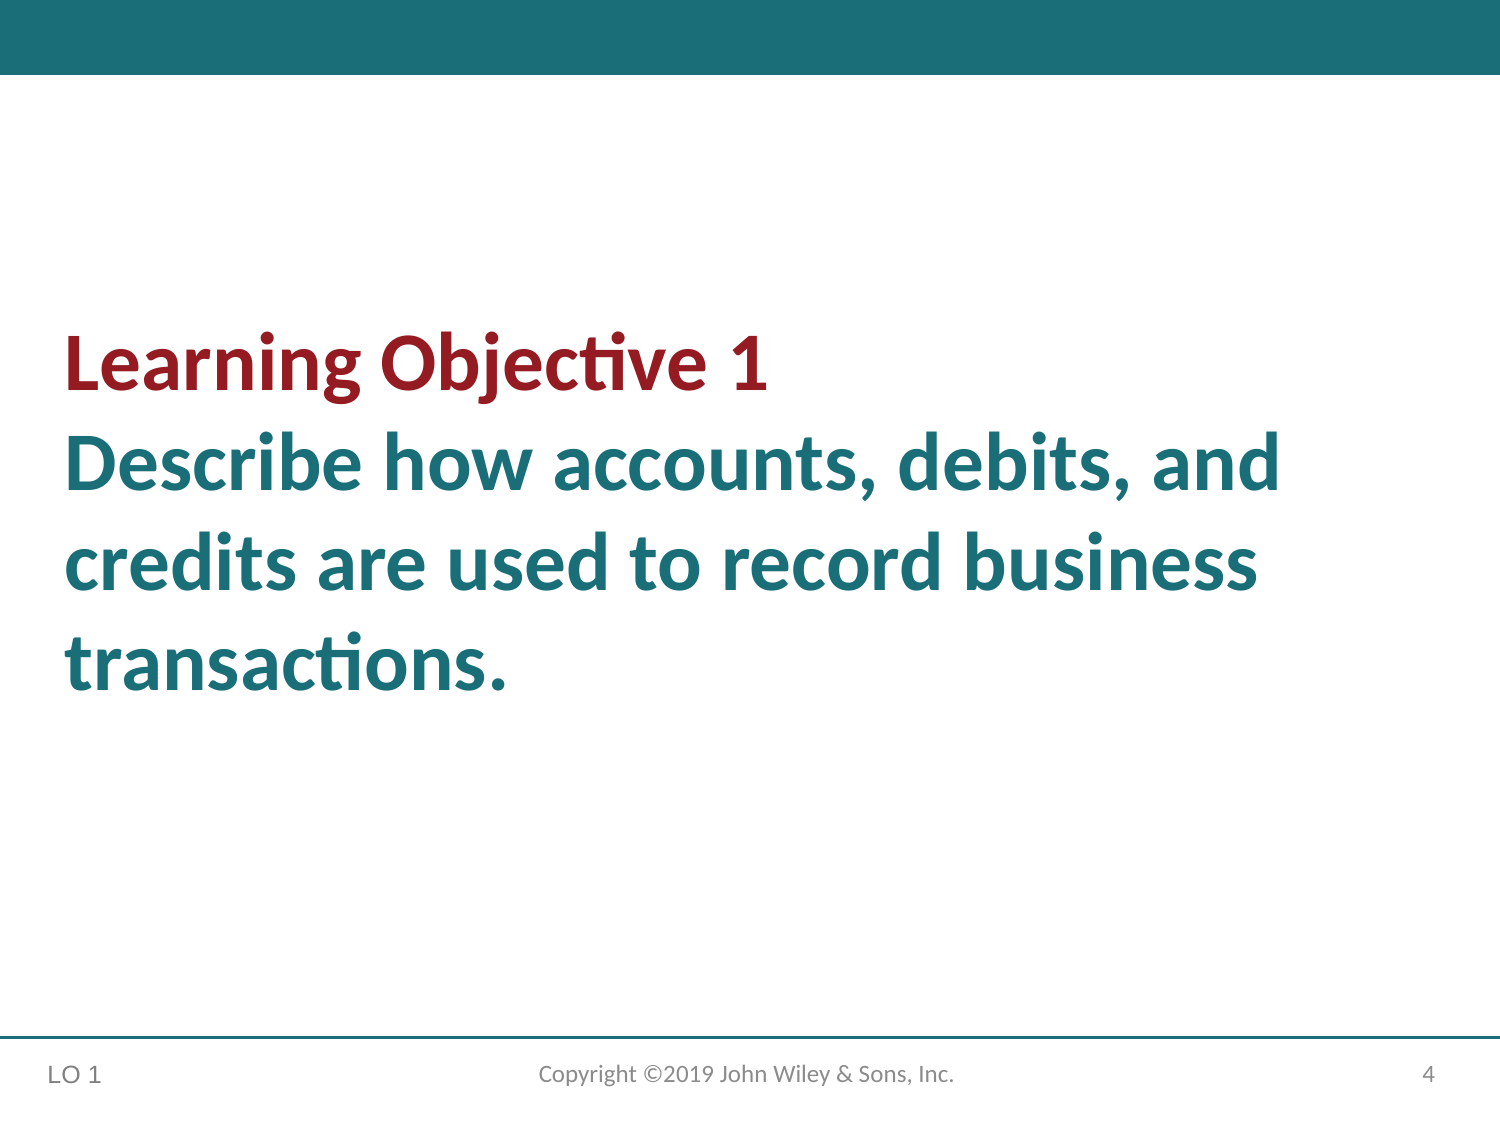

# Learning Objective 1 Describe how accounts, debits, and credits are used to record business transactions.
Copyright ©2019 John Wiley & Sons, Inc.
4
LO 1